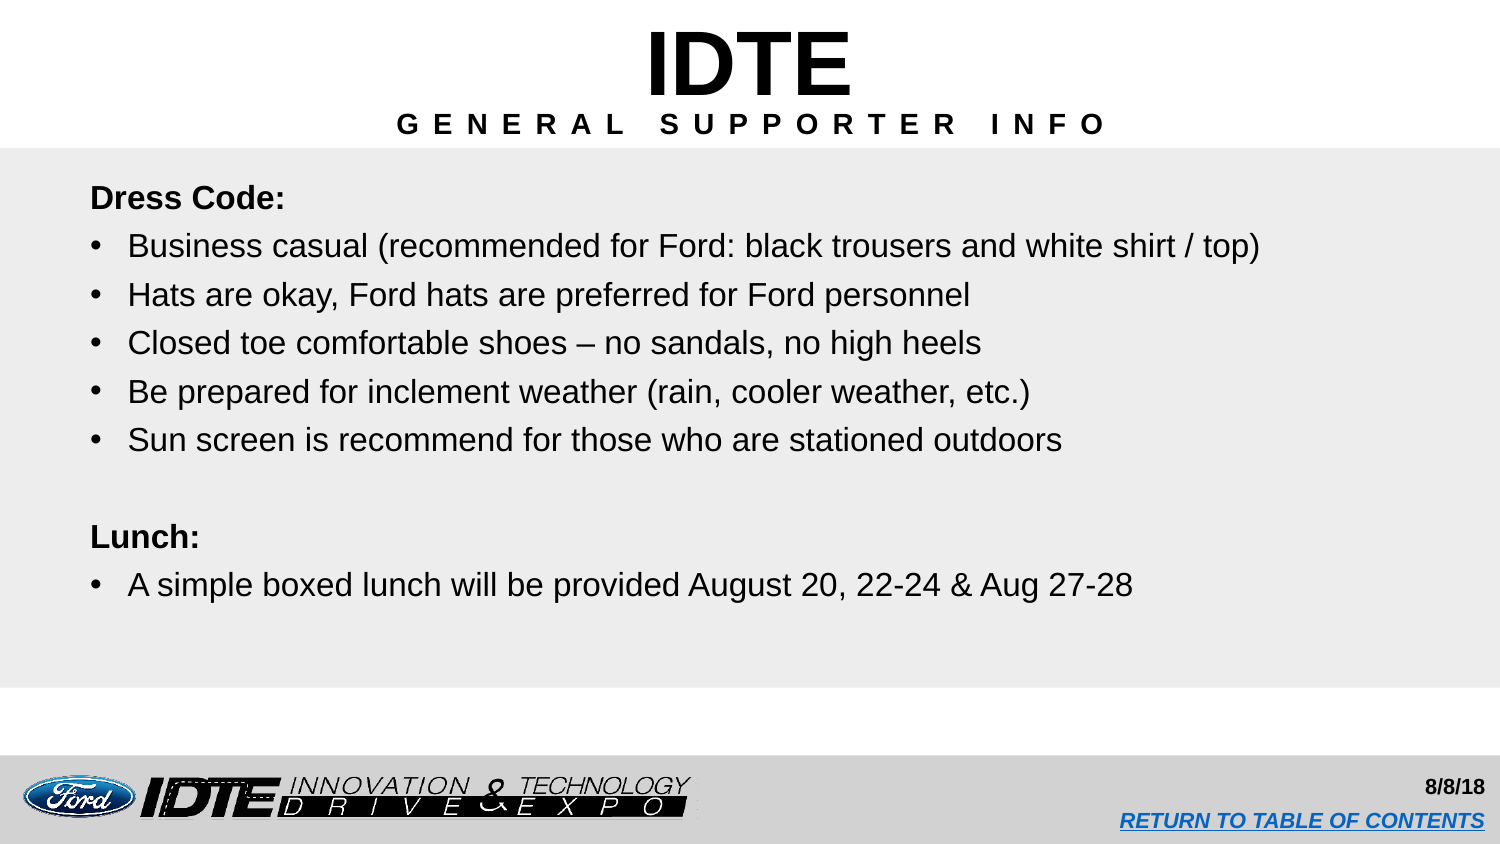

IDTE
GENERAL SUPPORTER INFO

Dress Code:
Business casual (recommended for Ford: black trousers and white shirt / top)
Hats are okay, Ford hats are preferred for Ford personnel
Closed toe comfortable shoes – no sandals, no high heels
Be prepared for inclement weather (rain, cooler weather, etc.)
Sun screen is recommend for those who are stationed outdoors

Lunch:
A simple boxed lunch will be provided August 20, 22-24 & Aug 27-28